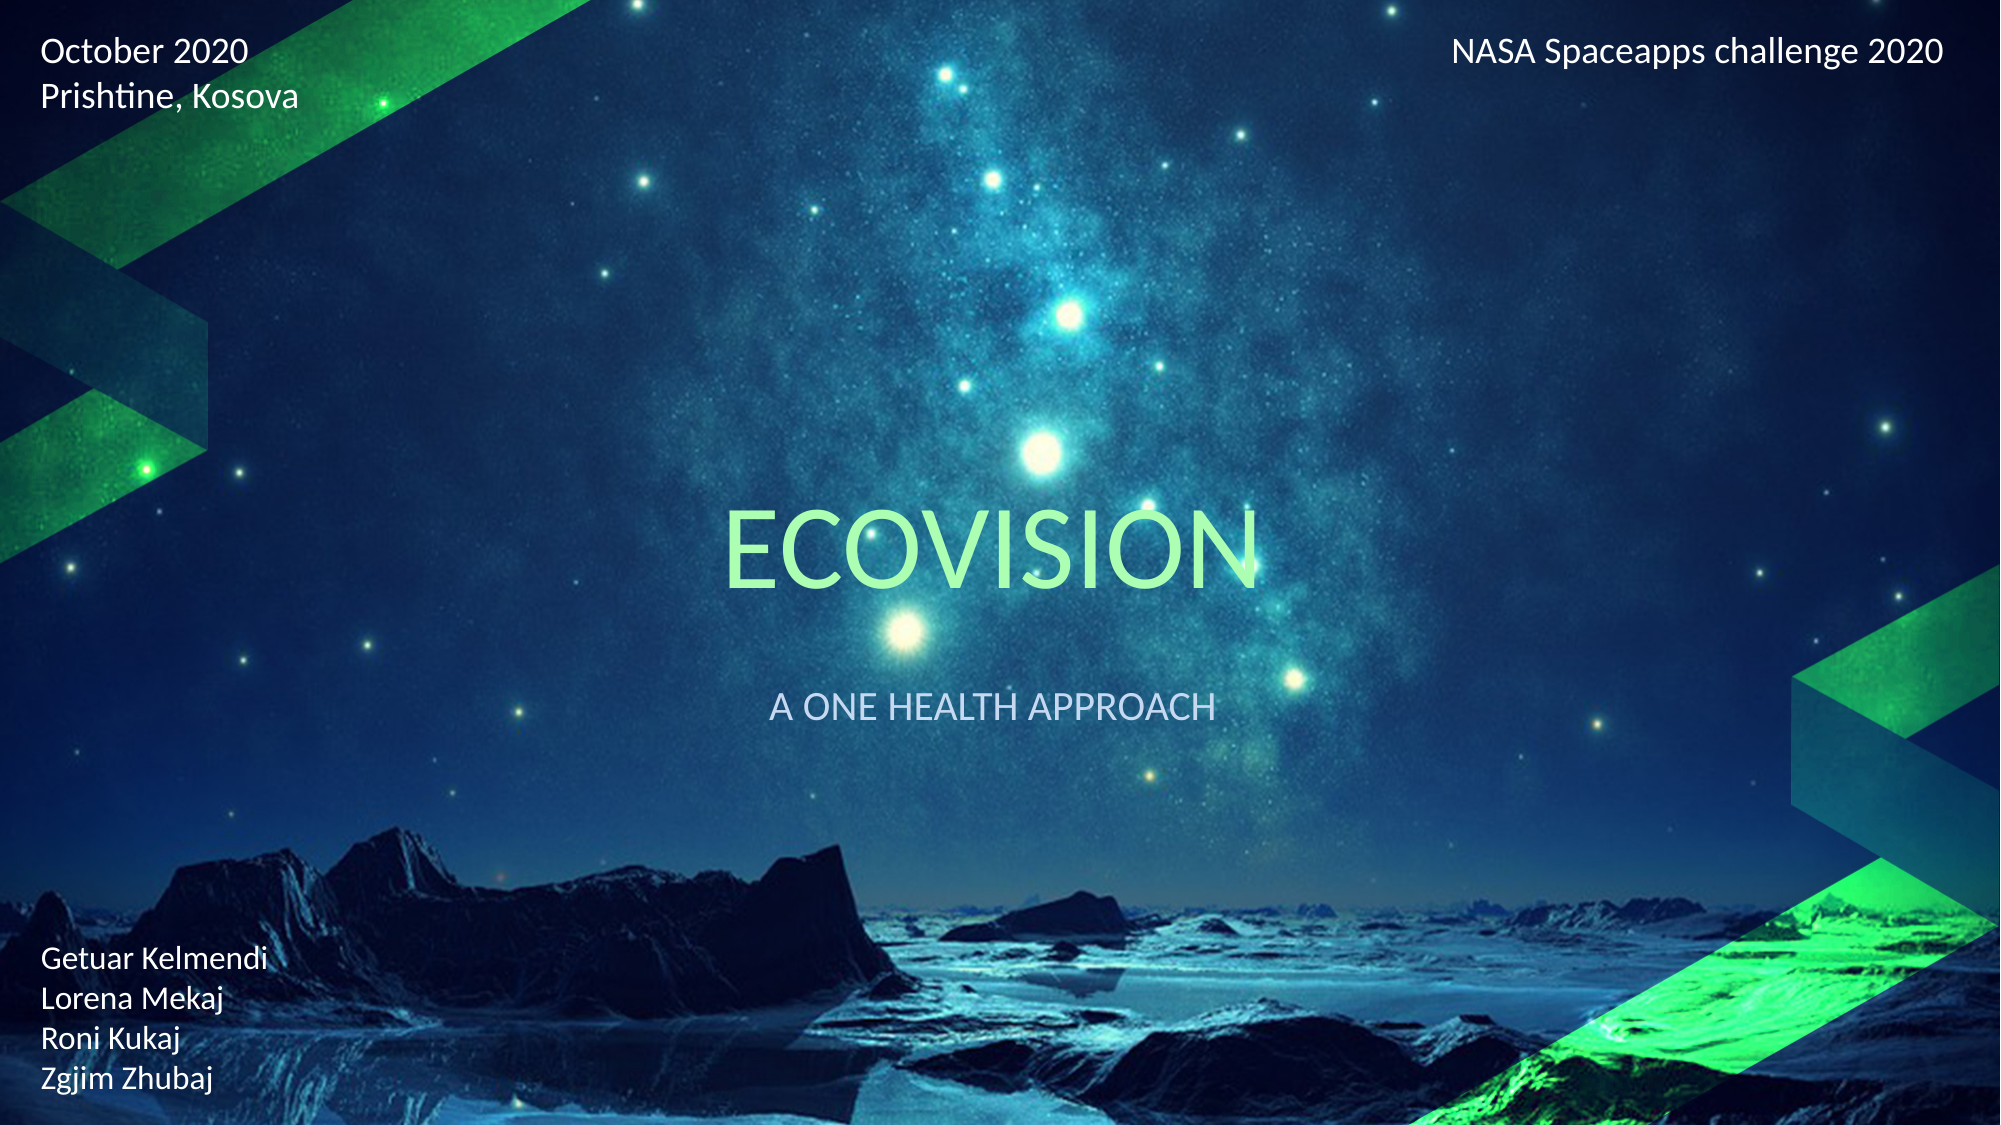

October 2020
Prishtine, Kosova
NASA Spaceapps challenge 2020
# ECOVISION
A ONE HEALTH APPROACH
Getuar Kelmendi
Lorena Mekaj
Roni Kukaj
Zgjim Zhubaj